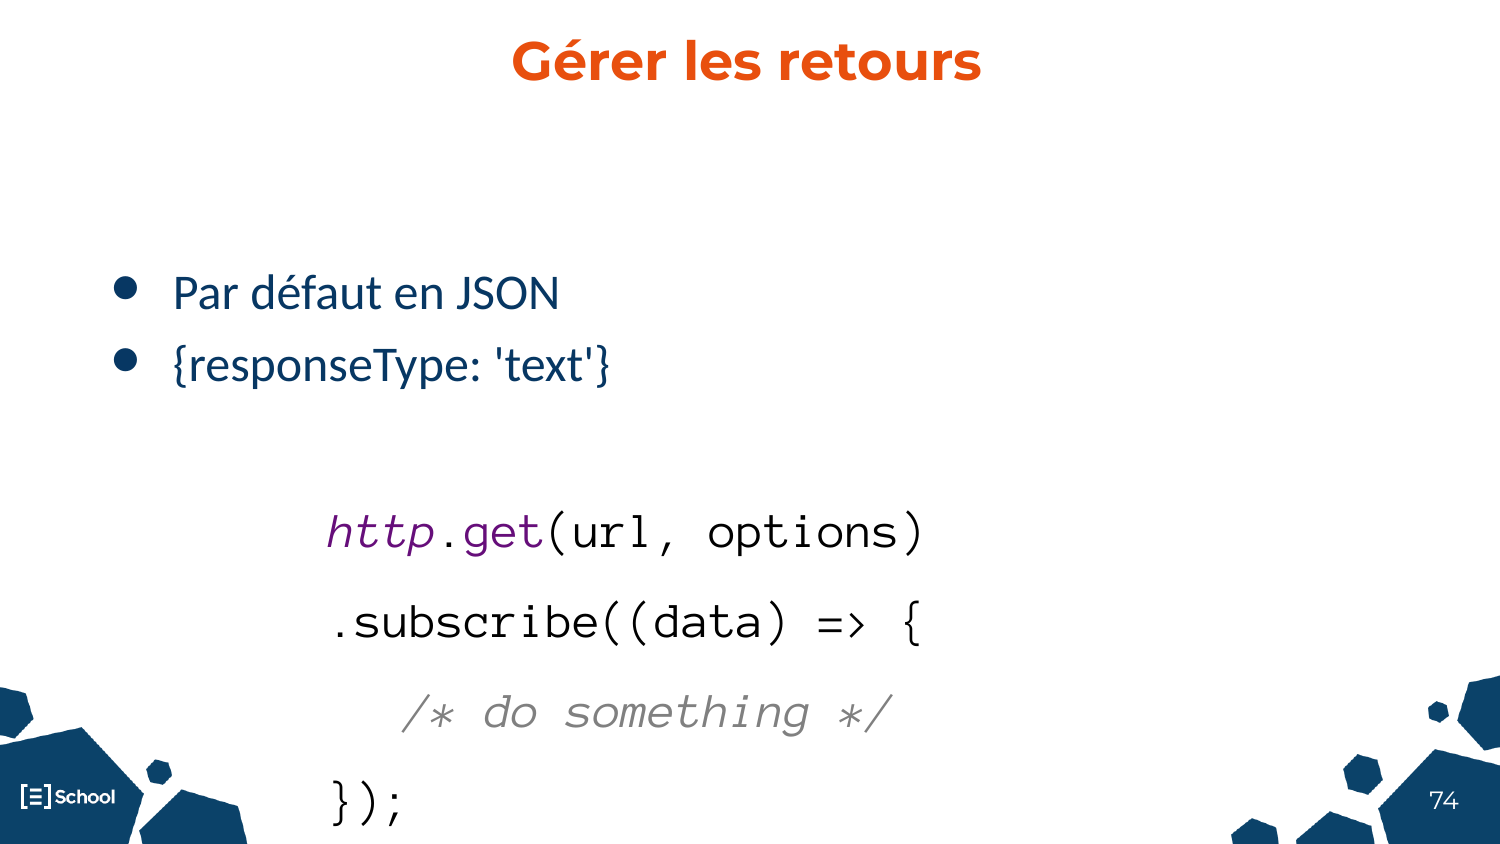

Gérer les retours
Par défaut en JSON
{responseType: 'text'}
http.get(url, options)
.subscribe((data) => {
/* do something */
});

74